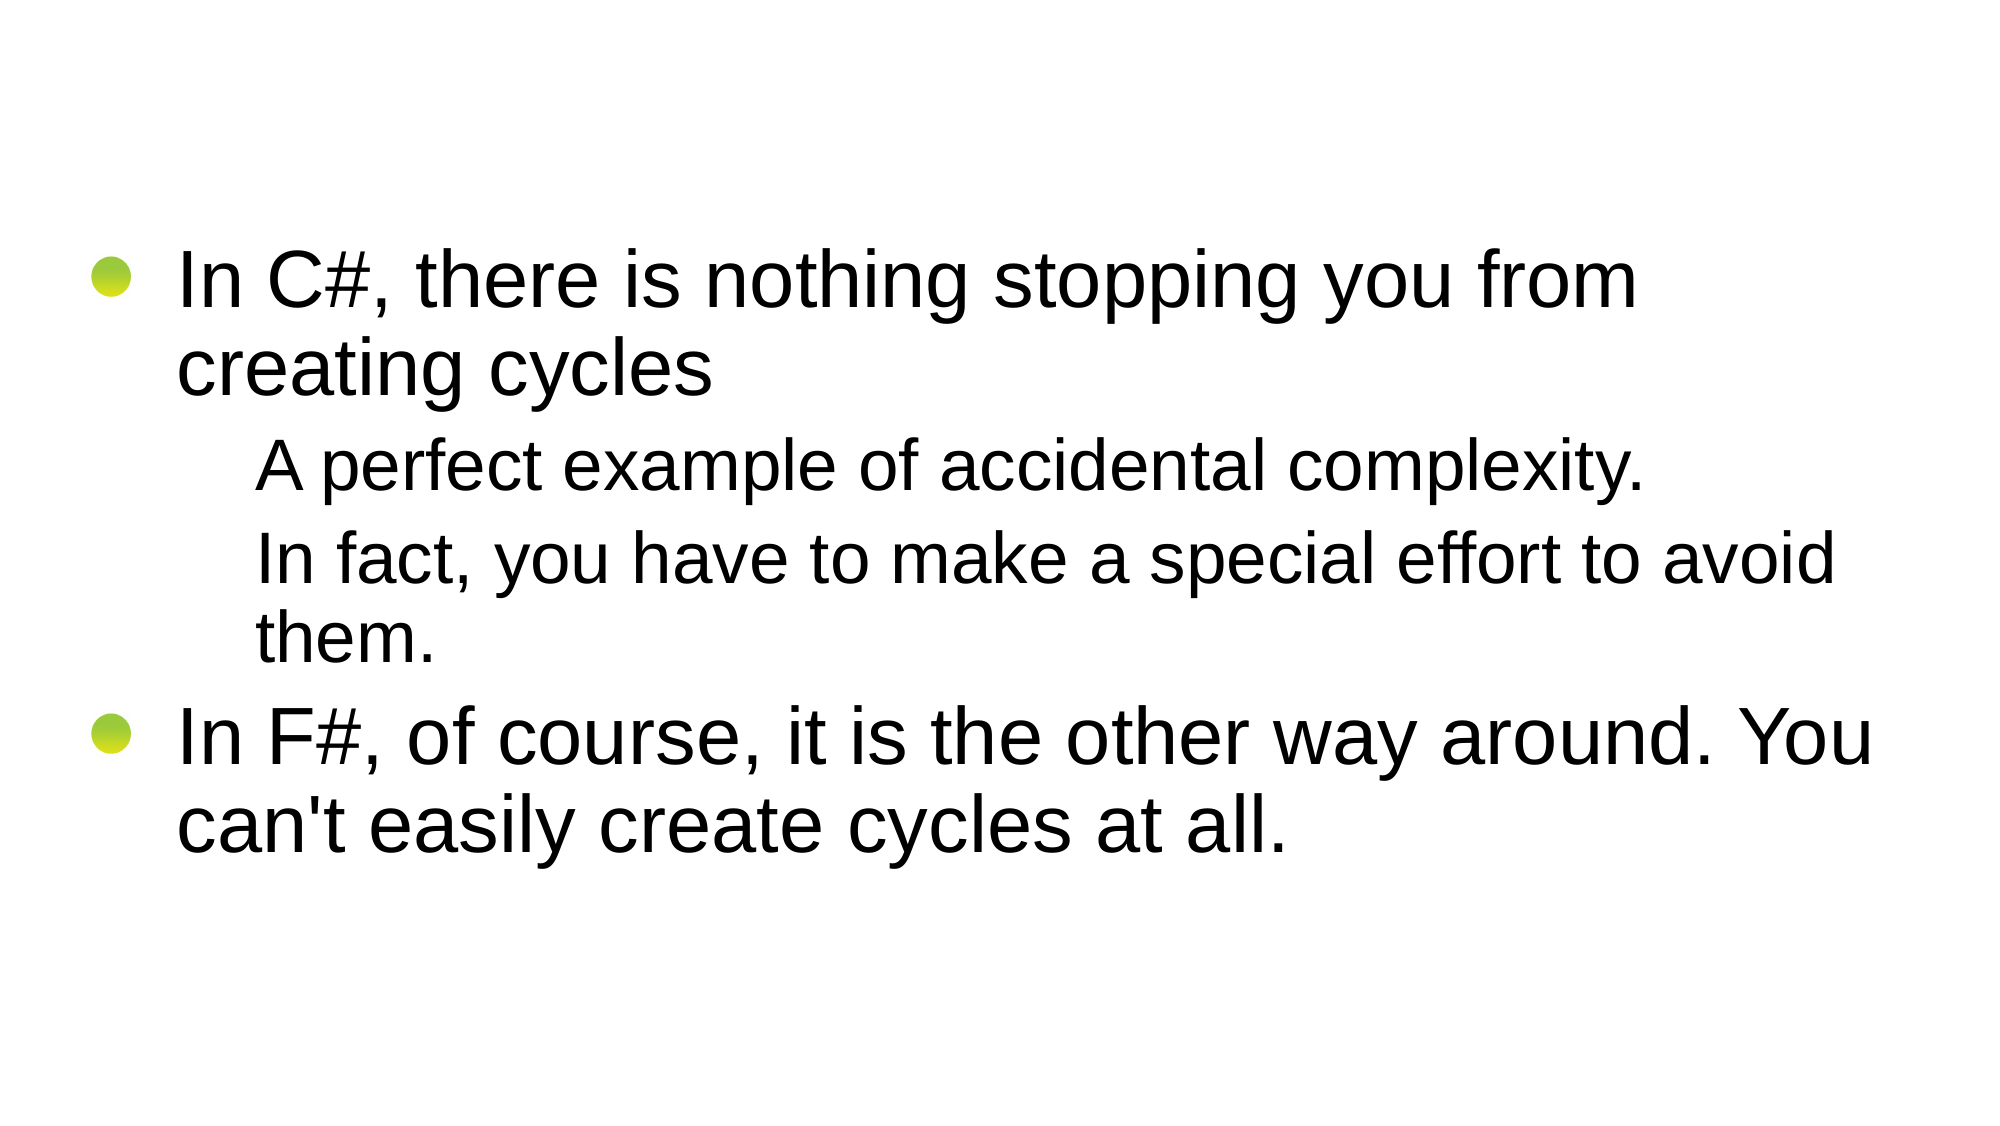

#
In C#, there is nothing stopping you from creating cycles
A perfect example of accidental complexity.
In fact, you have to make a special effort to avoid them.
In F#, of course, it is the other way around. You can't easily create cycles at all.